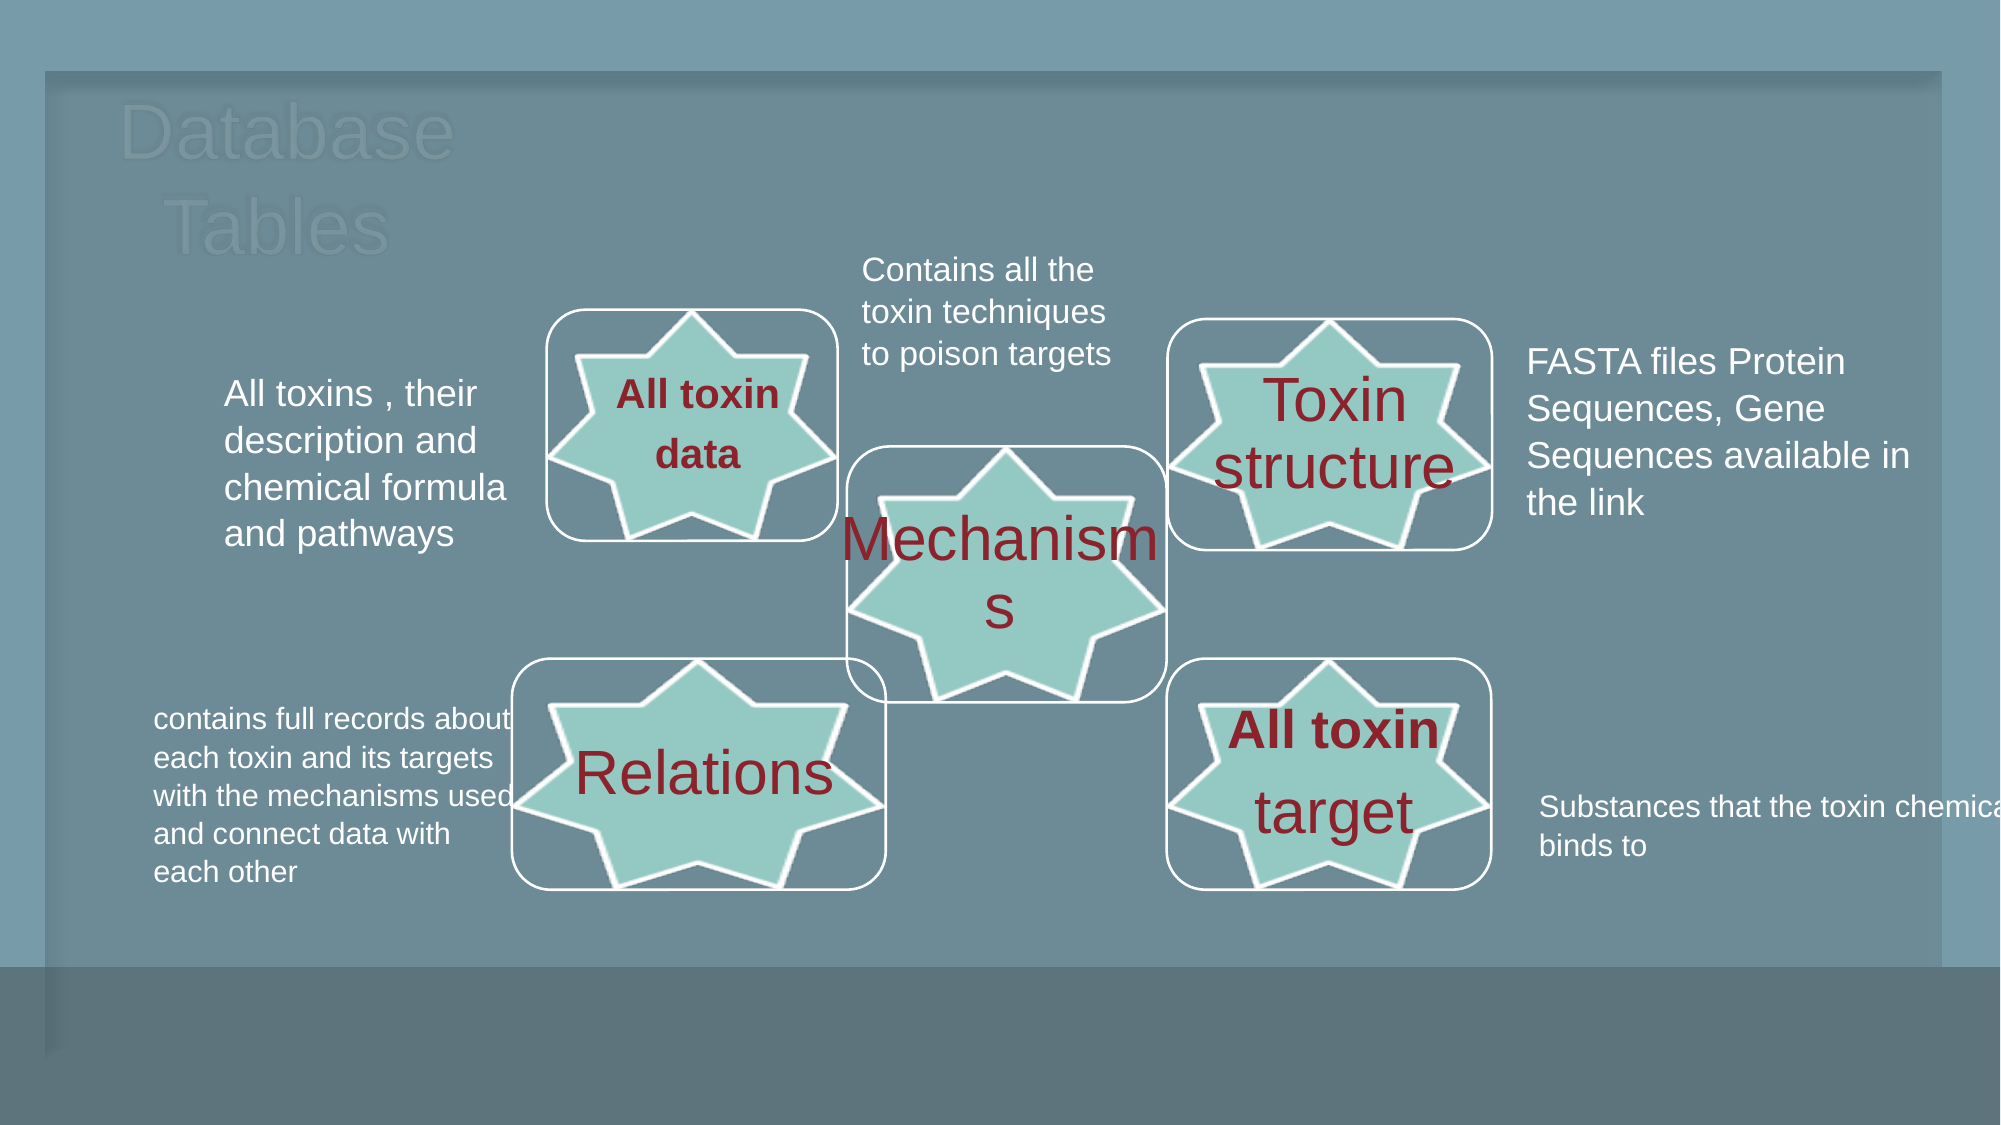

# Database Tables
Contains all the toxin techniques to poison targets
All toxin
data
Toxin structure
Relations
All toxin
target
FASTA files Protein Sequences, Gene Sequences available in the link
All toxins , their description and chemical formula and pathways

Mechanisms
contains full records about each toxin and its targets with the mechanisms used and connect data with each other
Substances that the toxin chemically binds to